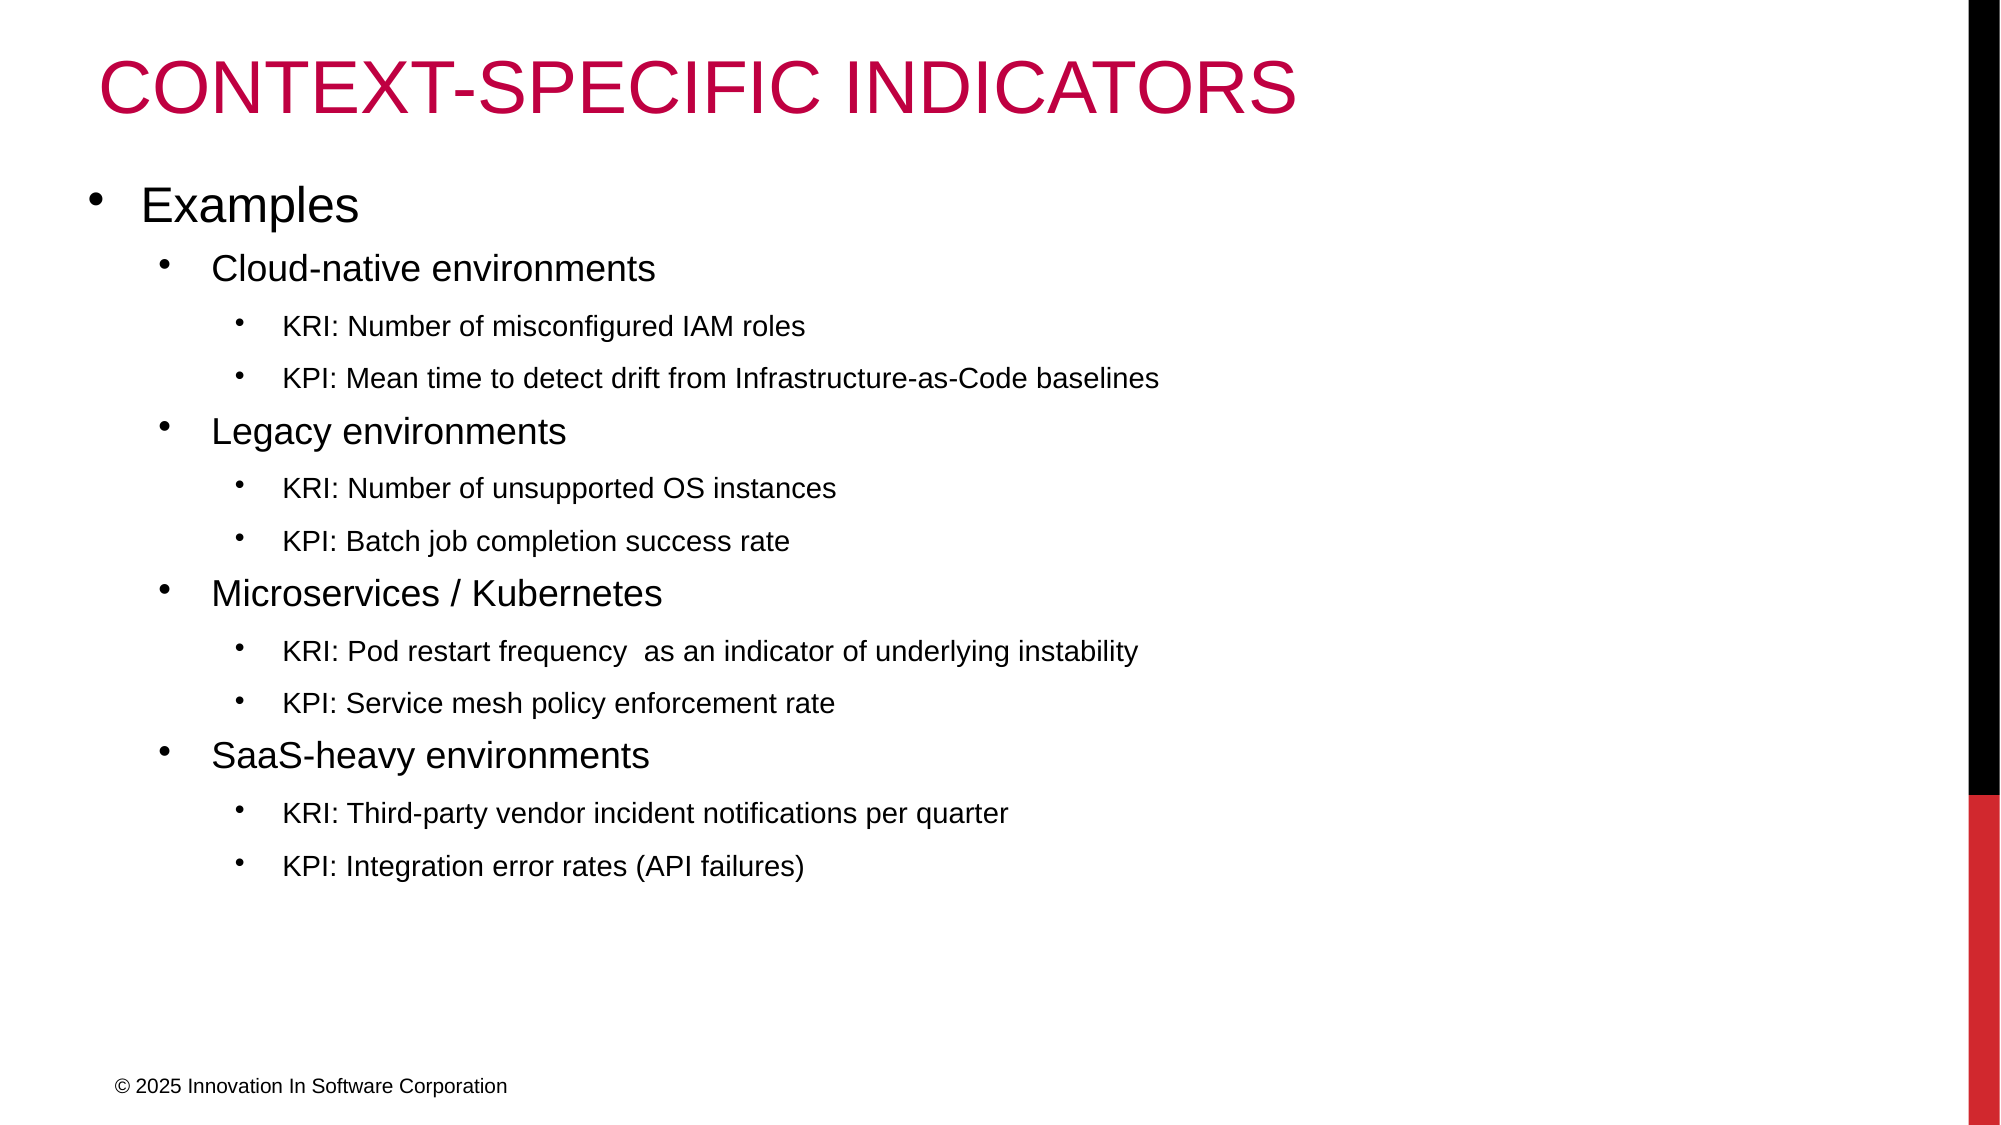

# Context-Specific Indicators
Examples
Cloud-native environments
KRI: Number of misconfigured IAM roles
KPI: Mean time to detect drift from Infrastructure-as-Code baselines
Legacy environments
KRI: Number of unsupported OS instances
KPI: Batch job completion success rate
Microservices / Kubernetes
KRI: Pod restart frequency  as an indicator of underlying instability
KPI: Service mesh policy enforcement rate
SaaS-heavy environments
KRI: Third-party vendor incident notifications per quarter
KPI: Integration error rates (API failures)
© 2025 Innovation In Software Corporation